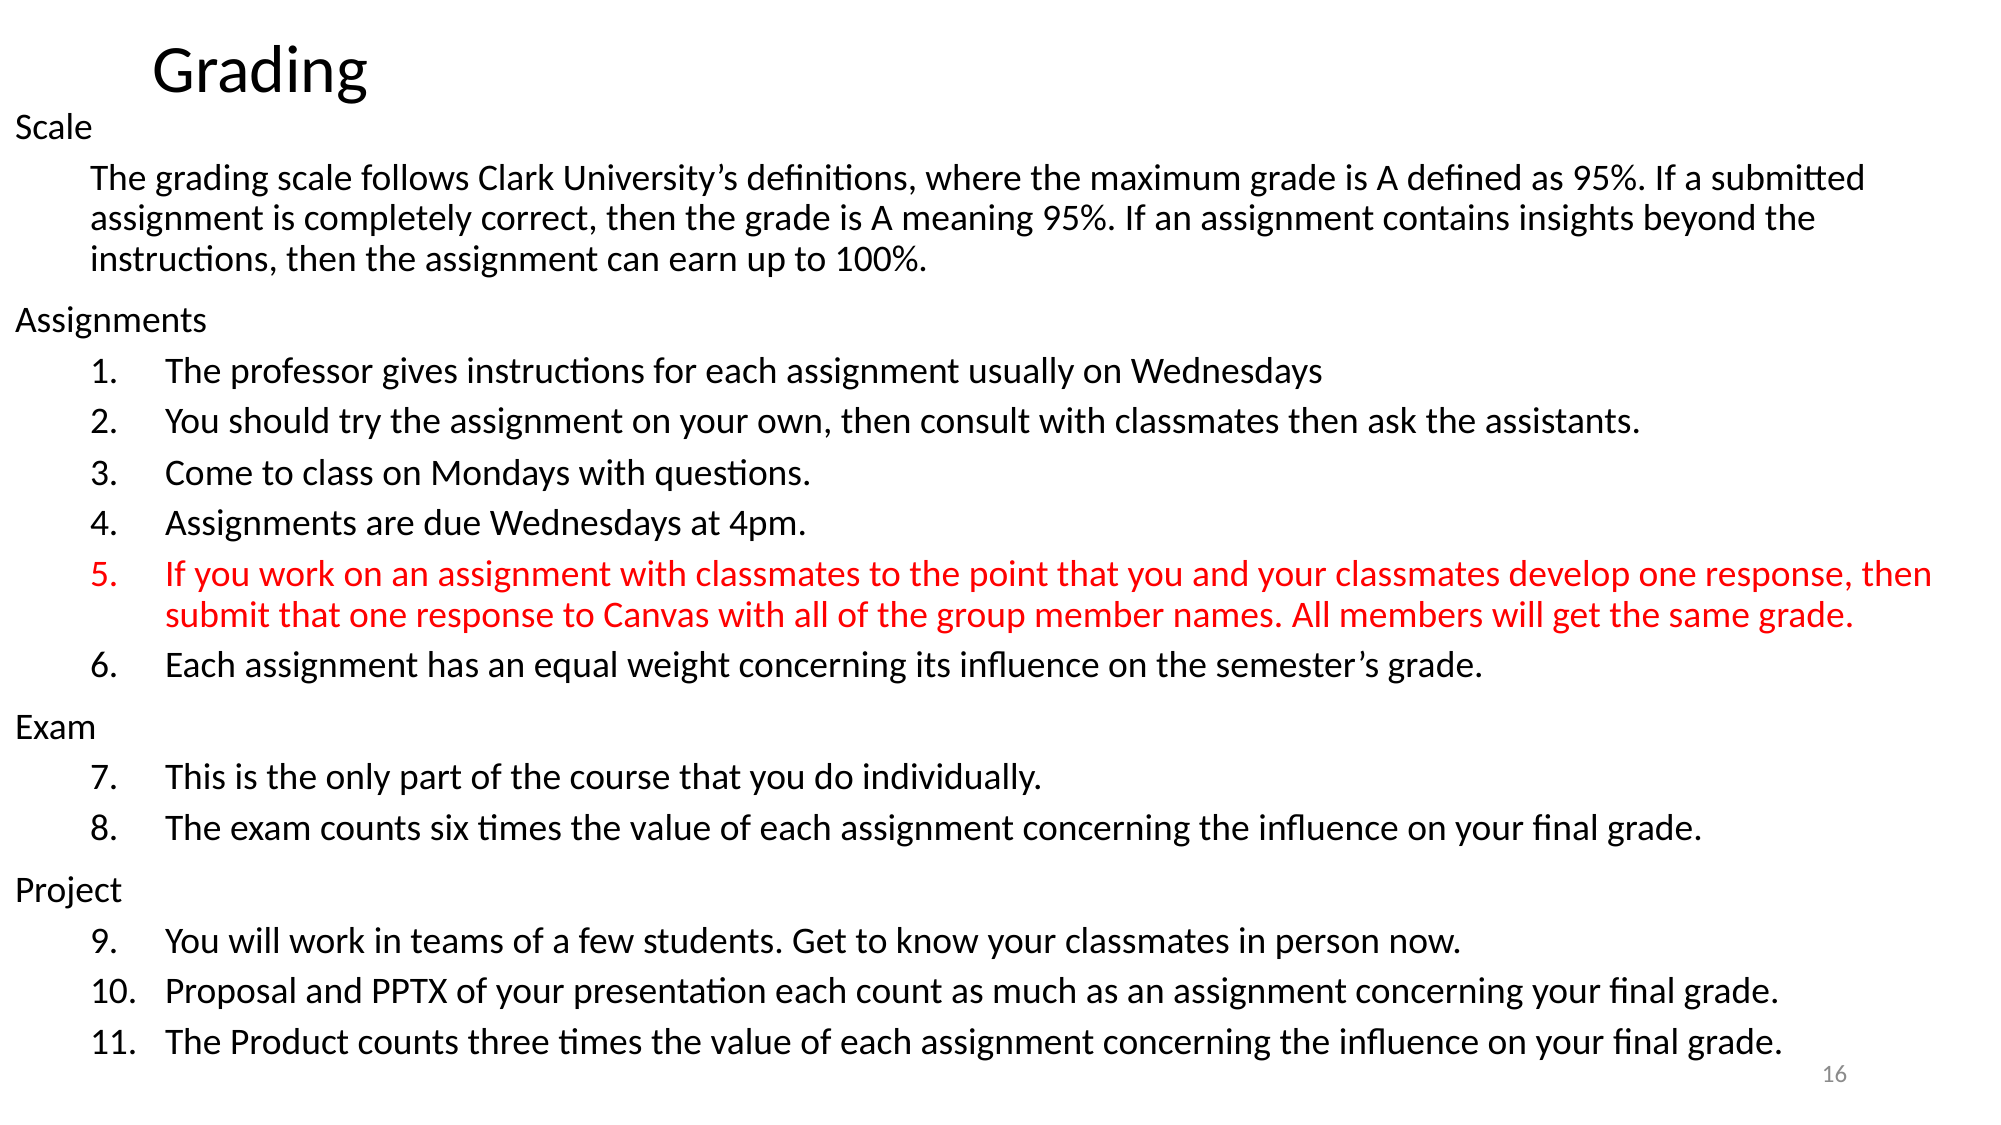

# Grading
Scale
The grading scale follows Clark University’s definitions, where the maximum grade is A defined as 95%. If a submitted assignment is completely correct, then the grade is A meaning 95%. If an assignment contains insights beyond the instructions, then the assignment can earn up to 100%.
Assignments
The professor gives instructions for each assignment usually on Wednesdays
You should try the assignment on your own, then consult with classmates then ask the assistants.
Come to class on Mondays with questions.
Assignments are due Wednesdays at 4pm.
If you work on an assignment with classmates to the point that you and your classmates develop one response, then submit that one response to Canvas with all of the group member names. All members will get the same grade.
Each assignment has an equal weight concerning its influence on the semester’s grade.
Exam
This is the only part of the course that you do individually.
The exam counts six times the value of each assignment concerning the influence on your final grade.
Project
You will work in teams of a few students. Get to know your classmates in person now.
Proposal and PPTX of your presentation each count as much as an assignment concerning your final grade.
The Product counts three times the value of each assignment concerning the influence on your final grade.
16